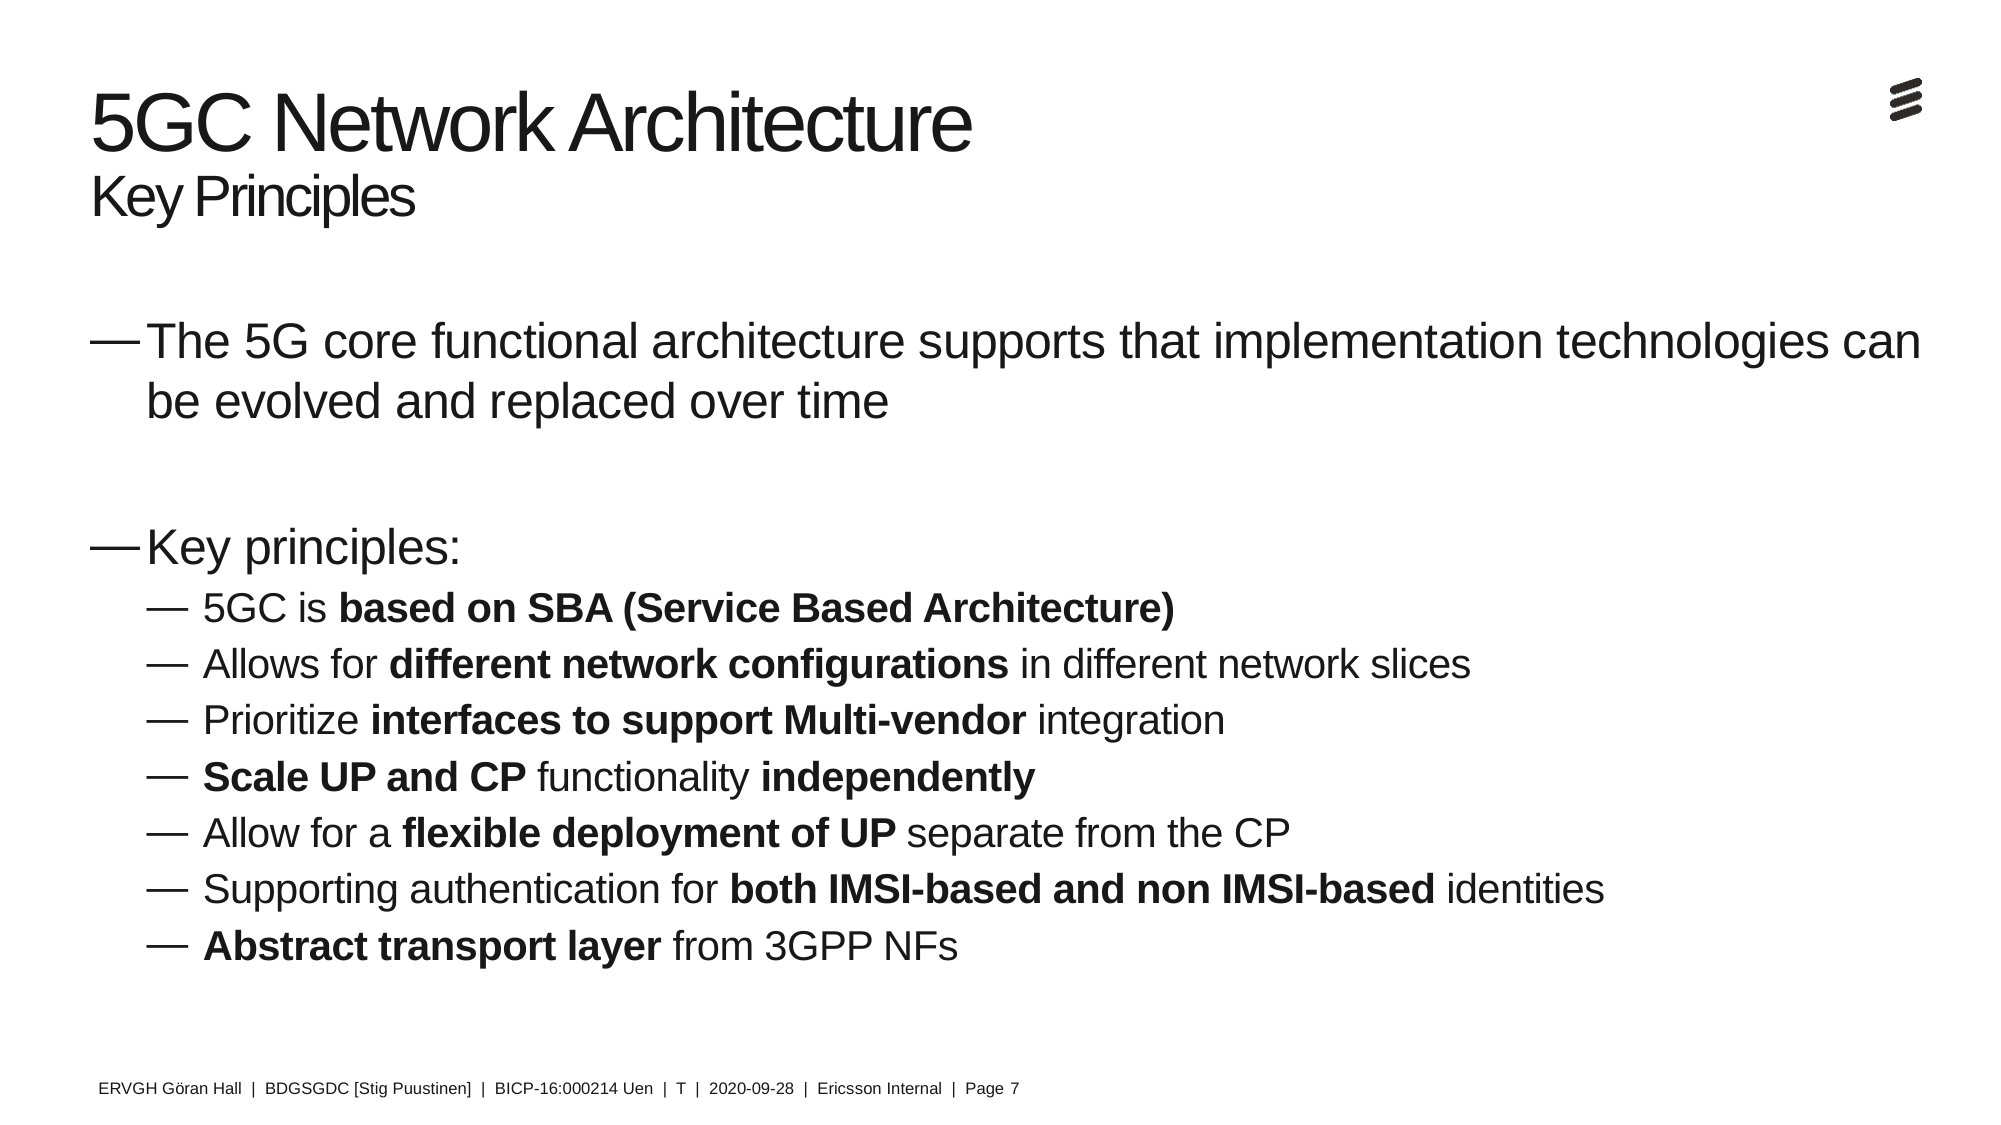

# 5GC Network Architecture Key Principles
The 5G core functional architecture supports that implementation technologies can be evolved and replaced over time

Key principles:
5GC is based on SBA (Service Based Architecture)
Allows for different network configurations in different network slices
Prioritize interfaces to support Multi-vendor integration
Scale UP and CP functionality independently
Allow for a flexible deployment of UP separate from the CP
Supporting authentication for both IMSI-based and non IMSI-based identities
Abstract transport layer from 3GPP NFs